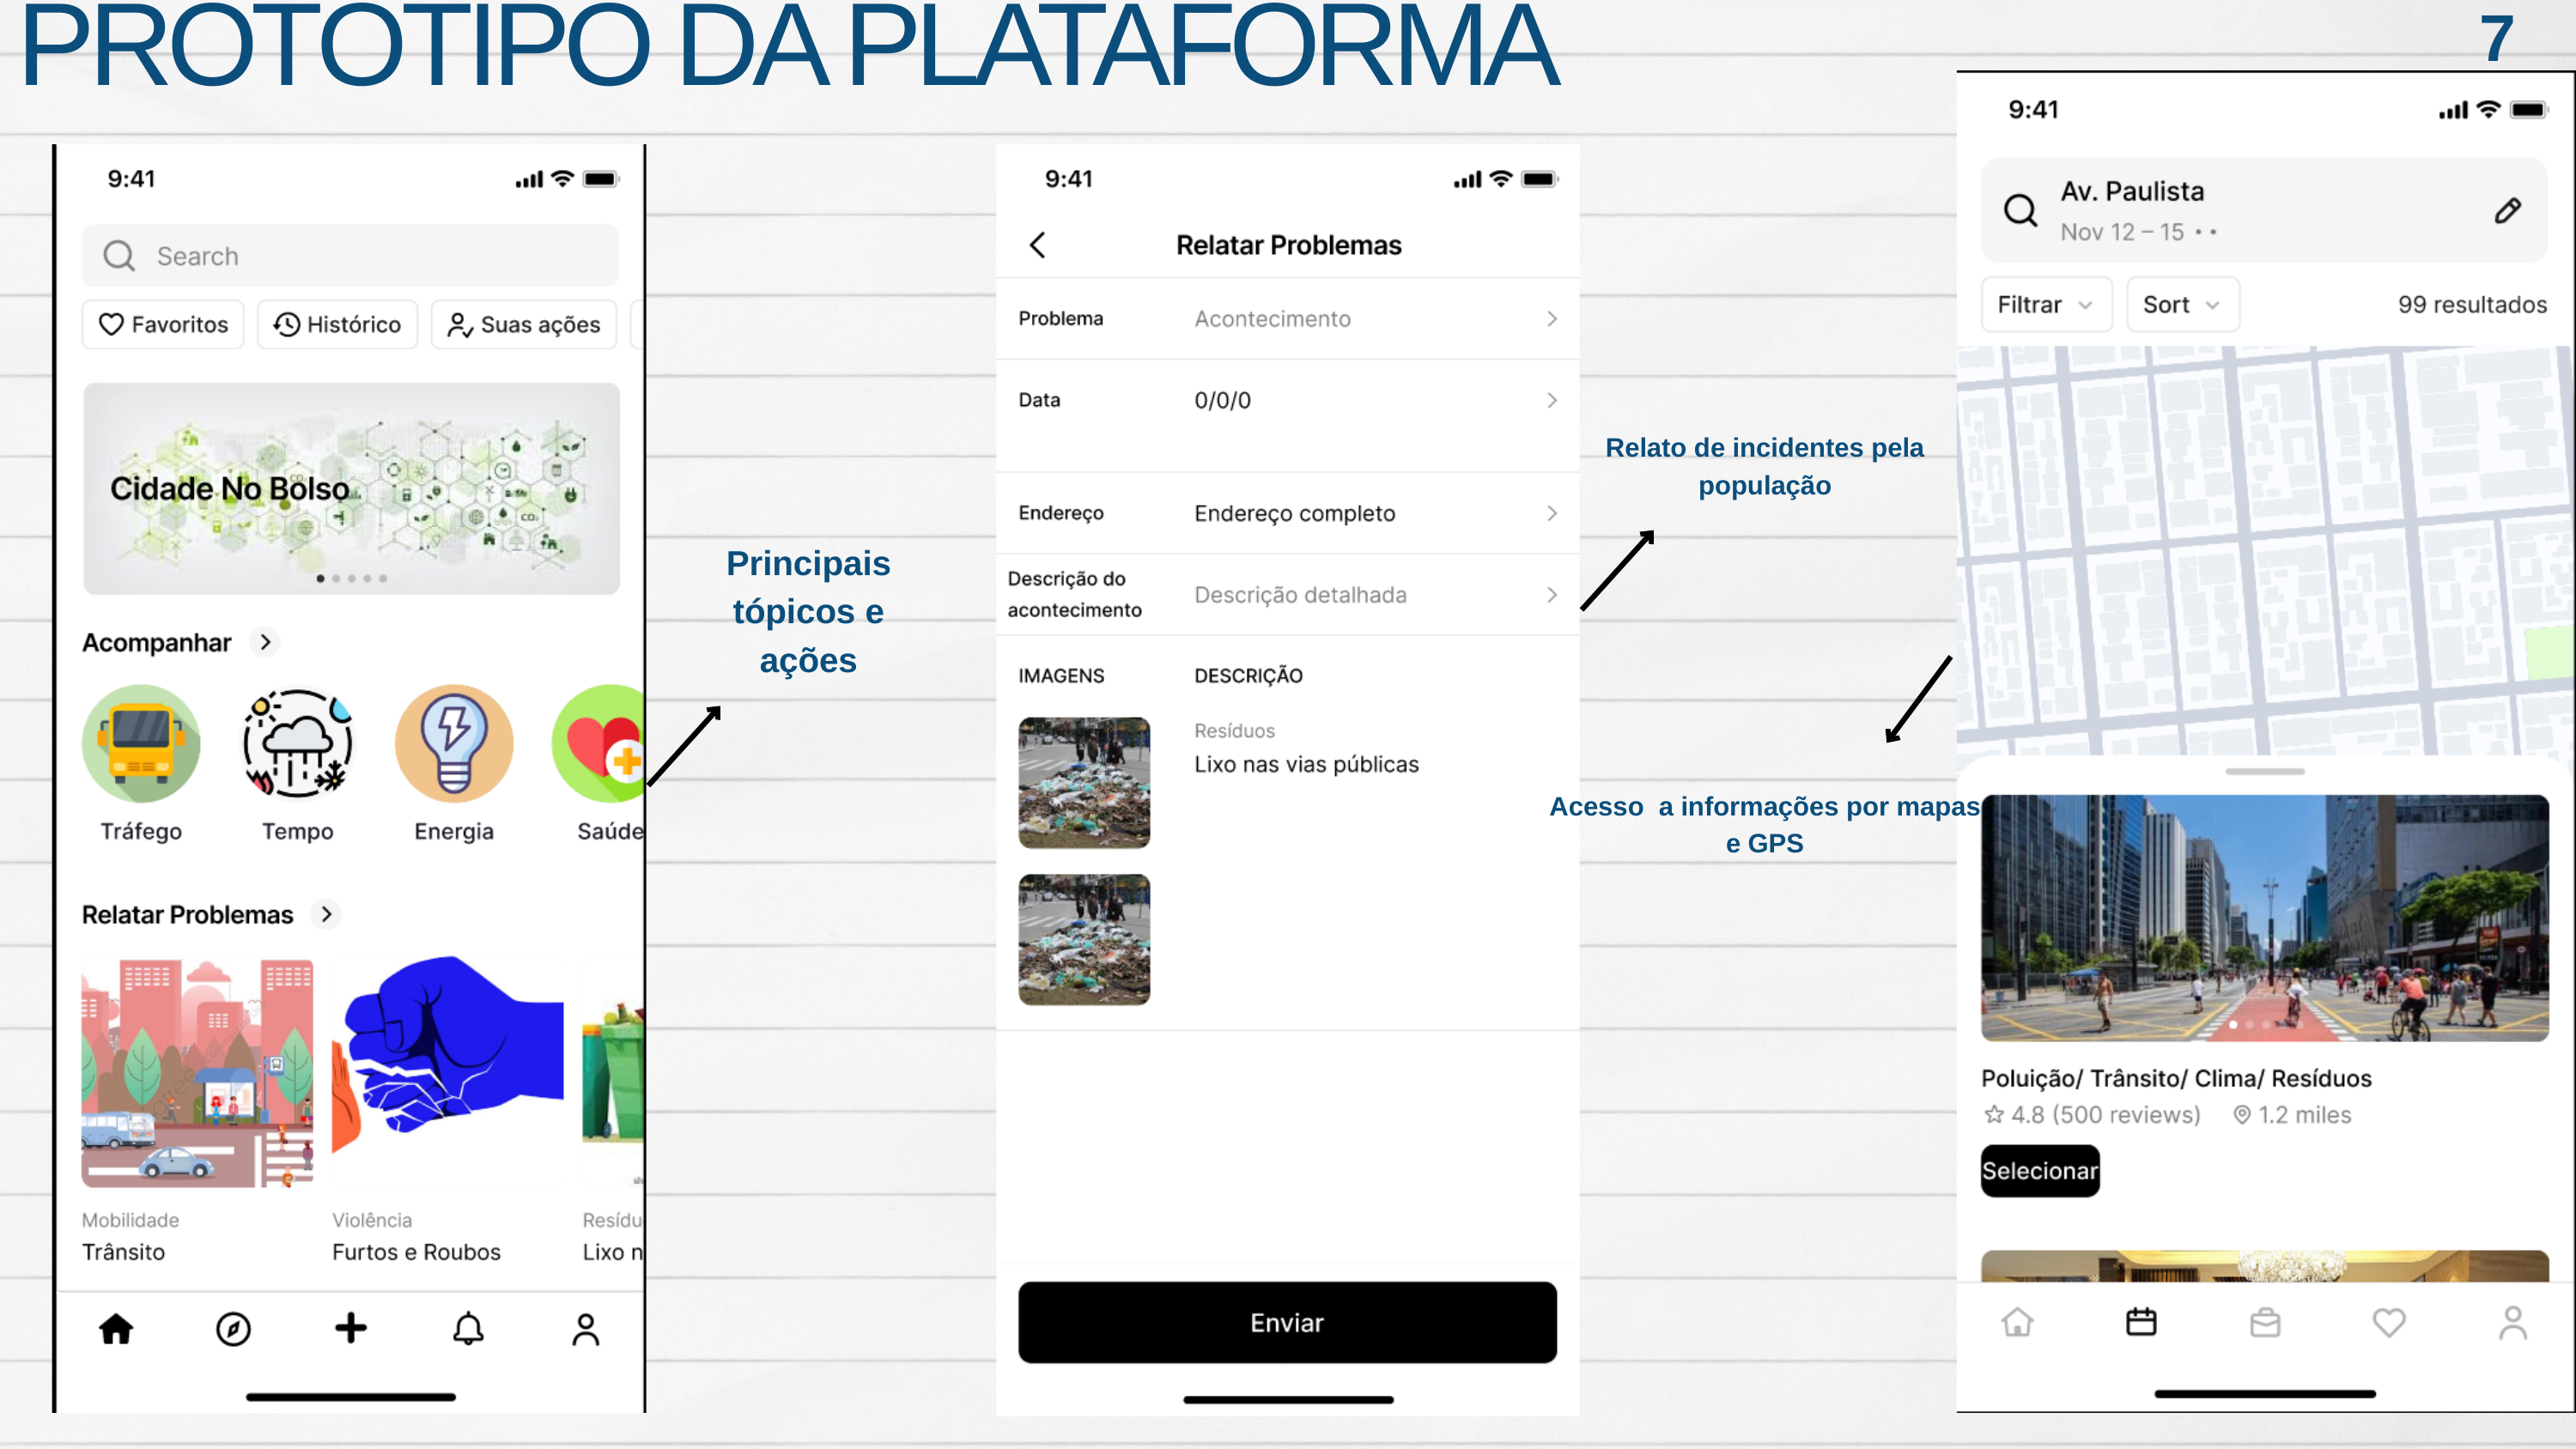

7
PROTÓTIPO DA PLATAFORMA

Relato de incidentes pela população

Principais tópicos e ações

Acesso  a informações por mapas e GPS